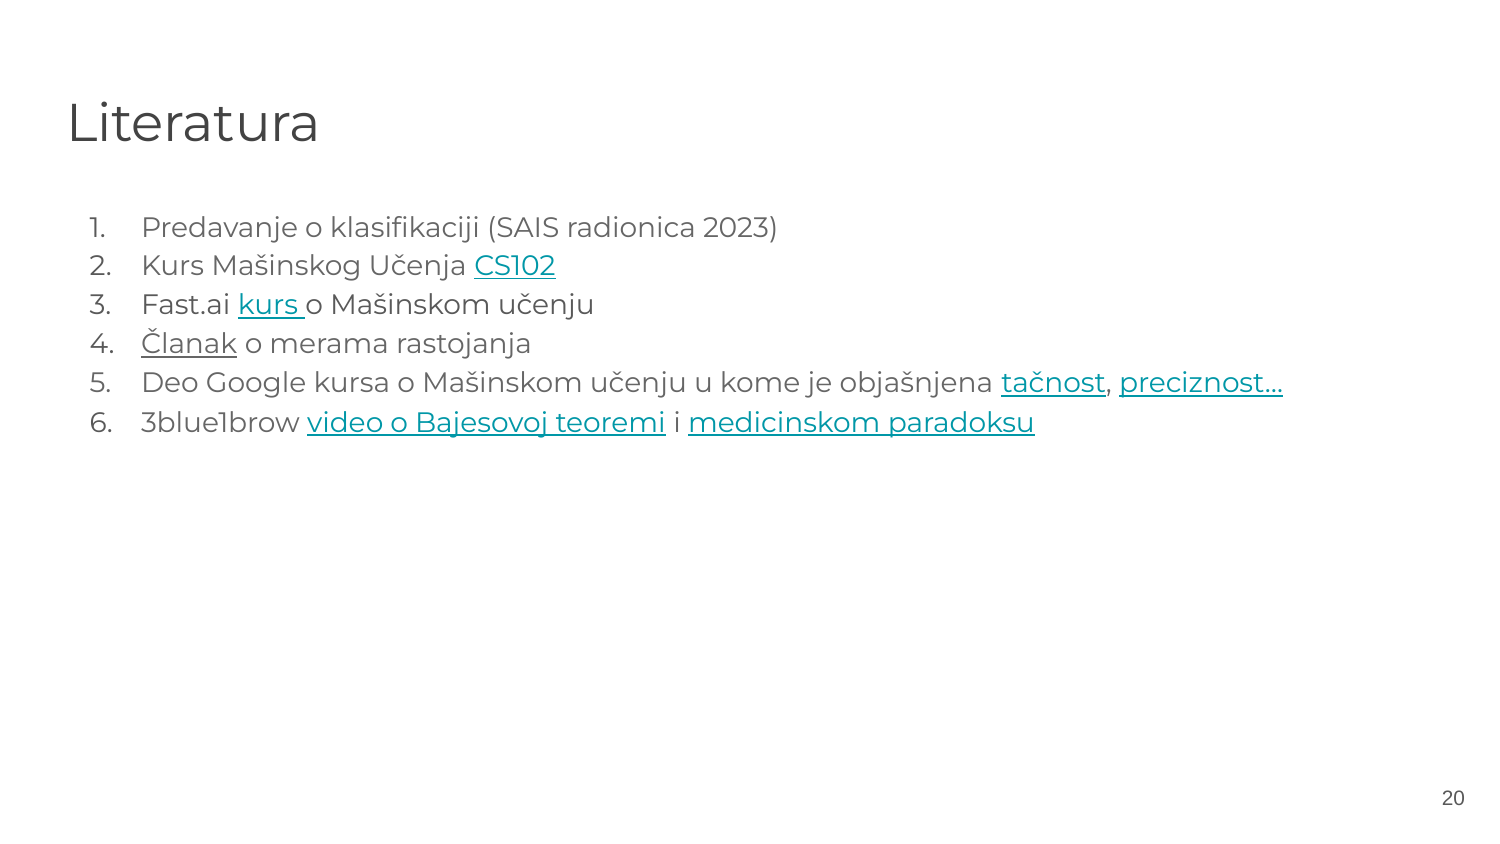

# Literatura
Predavanje o klasifikaciji (SAIS radionica 2023)
Kurs Mašinskog Učenja CS102
Fast.ai kurs o Mašinskom učenju
Članak o merama rastojanja
Deo Google kursa o Mašinskom učenju u kome je objašnjena tačnost, preciznost…
3blue1brow video o Bajesovoj teoremi i medicinskom paradoksu
20